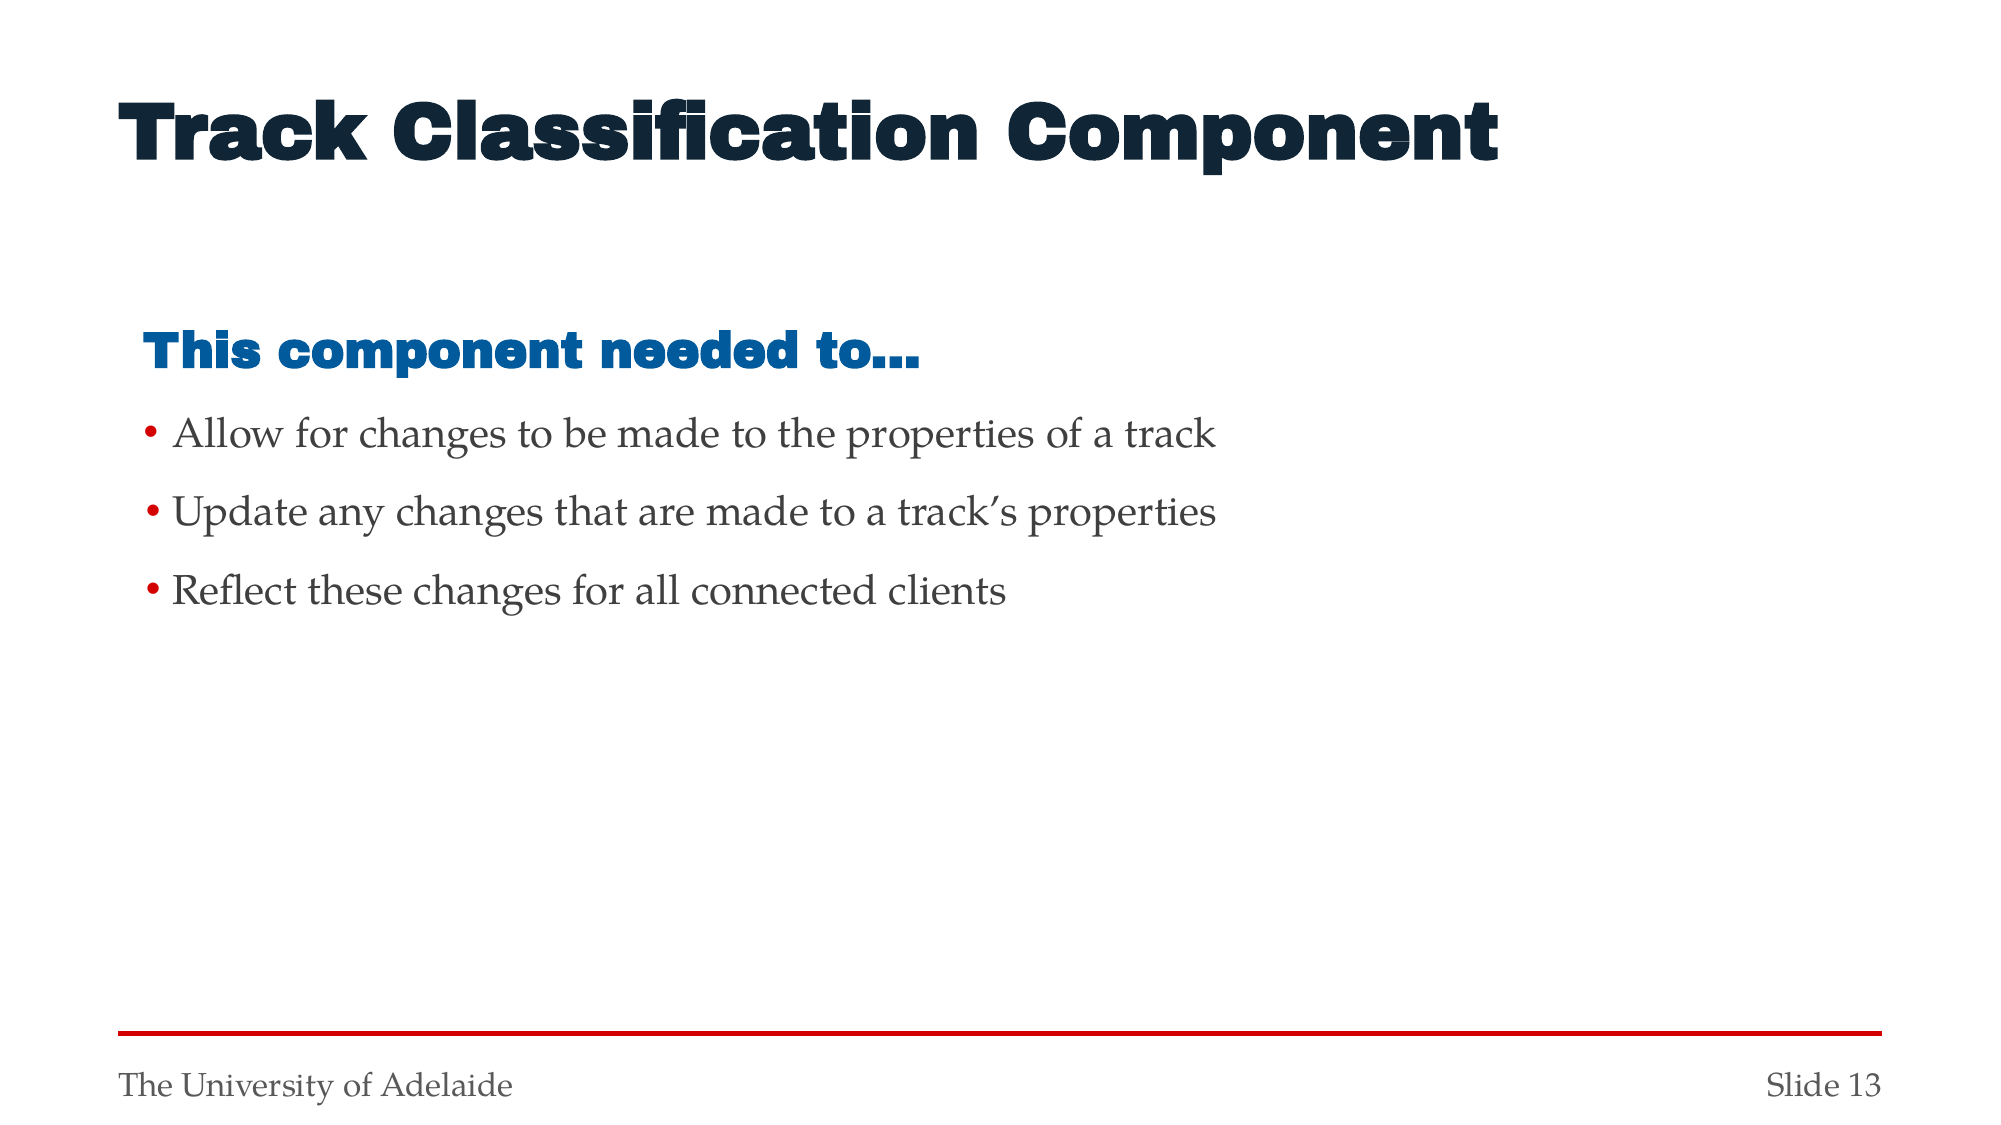

# Track Classification Component
This component needed to...
Allow for changes to be made to the properties of a track
Update any changes that are made to a track’s properties
Reflect these changes for all connected clients

The University of Adelaide
Slide 13